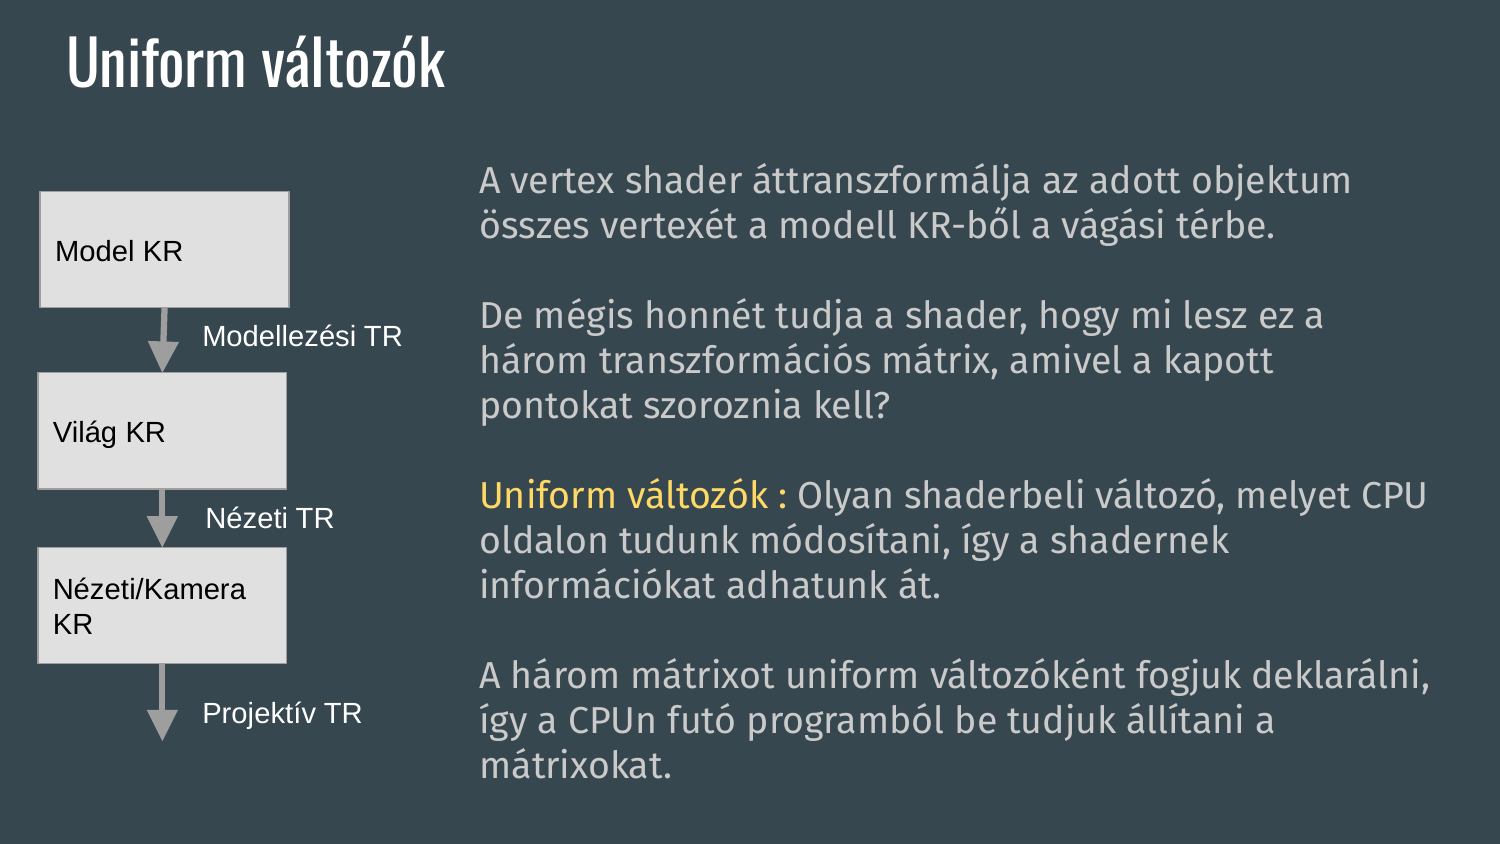

# Uniform változók
A vertex shader áttranszformálja az adott objektum összes vertexét a modell KR-ből a vágási térbe.

De mégis honnét tudja a shader, hogy mi lesz ez a három transzformációs mátrix, amivel a kapott pontokat szoroznia kell?

Uniform változók : Olyan shaderbeli változó, melyet CPU oldalon tudunk módosítani, így a shadernek információkat adhatunk át.

A három mátrixot uniform változóként fogjuk deklarálni, így a CPUn futó programból be tudjuk állítani a mátrixokat.
Model KR
Modellezési TR
Világ KR
Nézeti TR
Nézeti/Kamera KR
Projektív TR